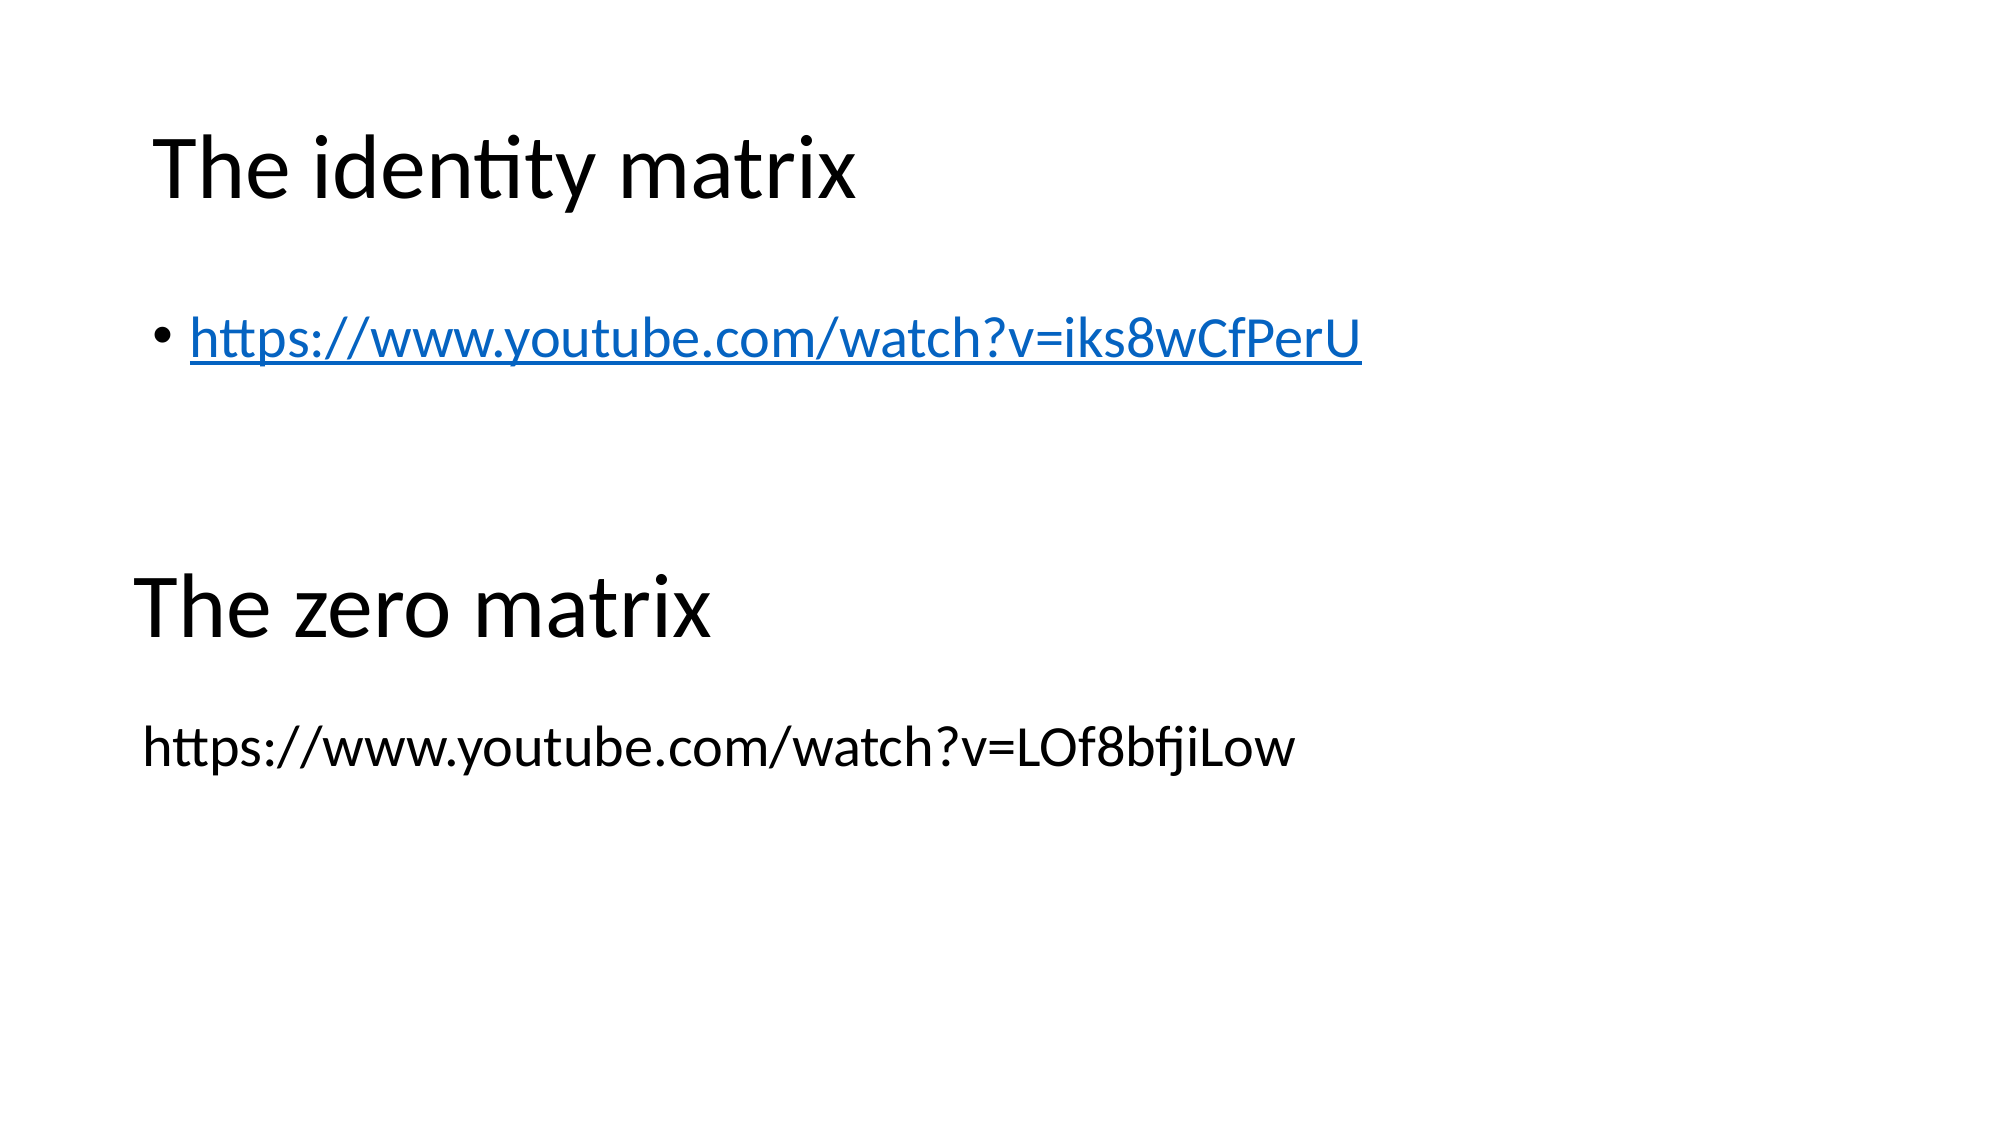

# The identity matrix
https://www.youtube.com/watch?v=iks8wCfPerU
The zero matrix
https://www.youtube.com/watch?v=LOf8bfjiLow